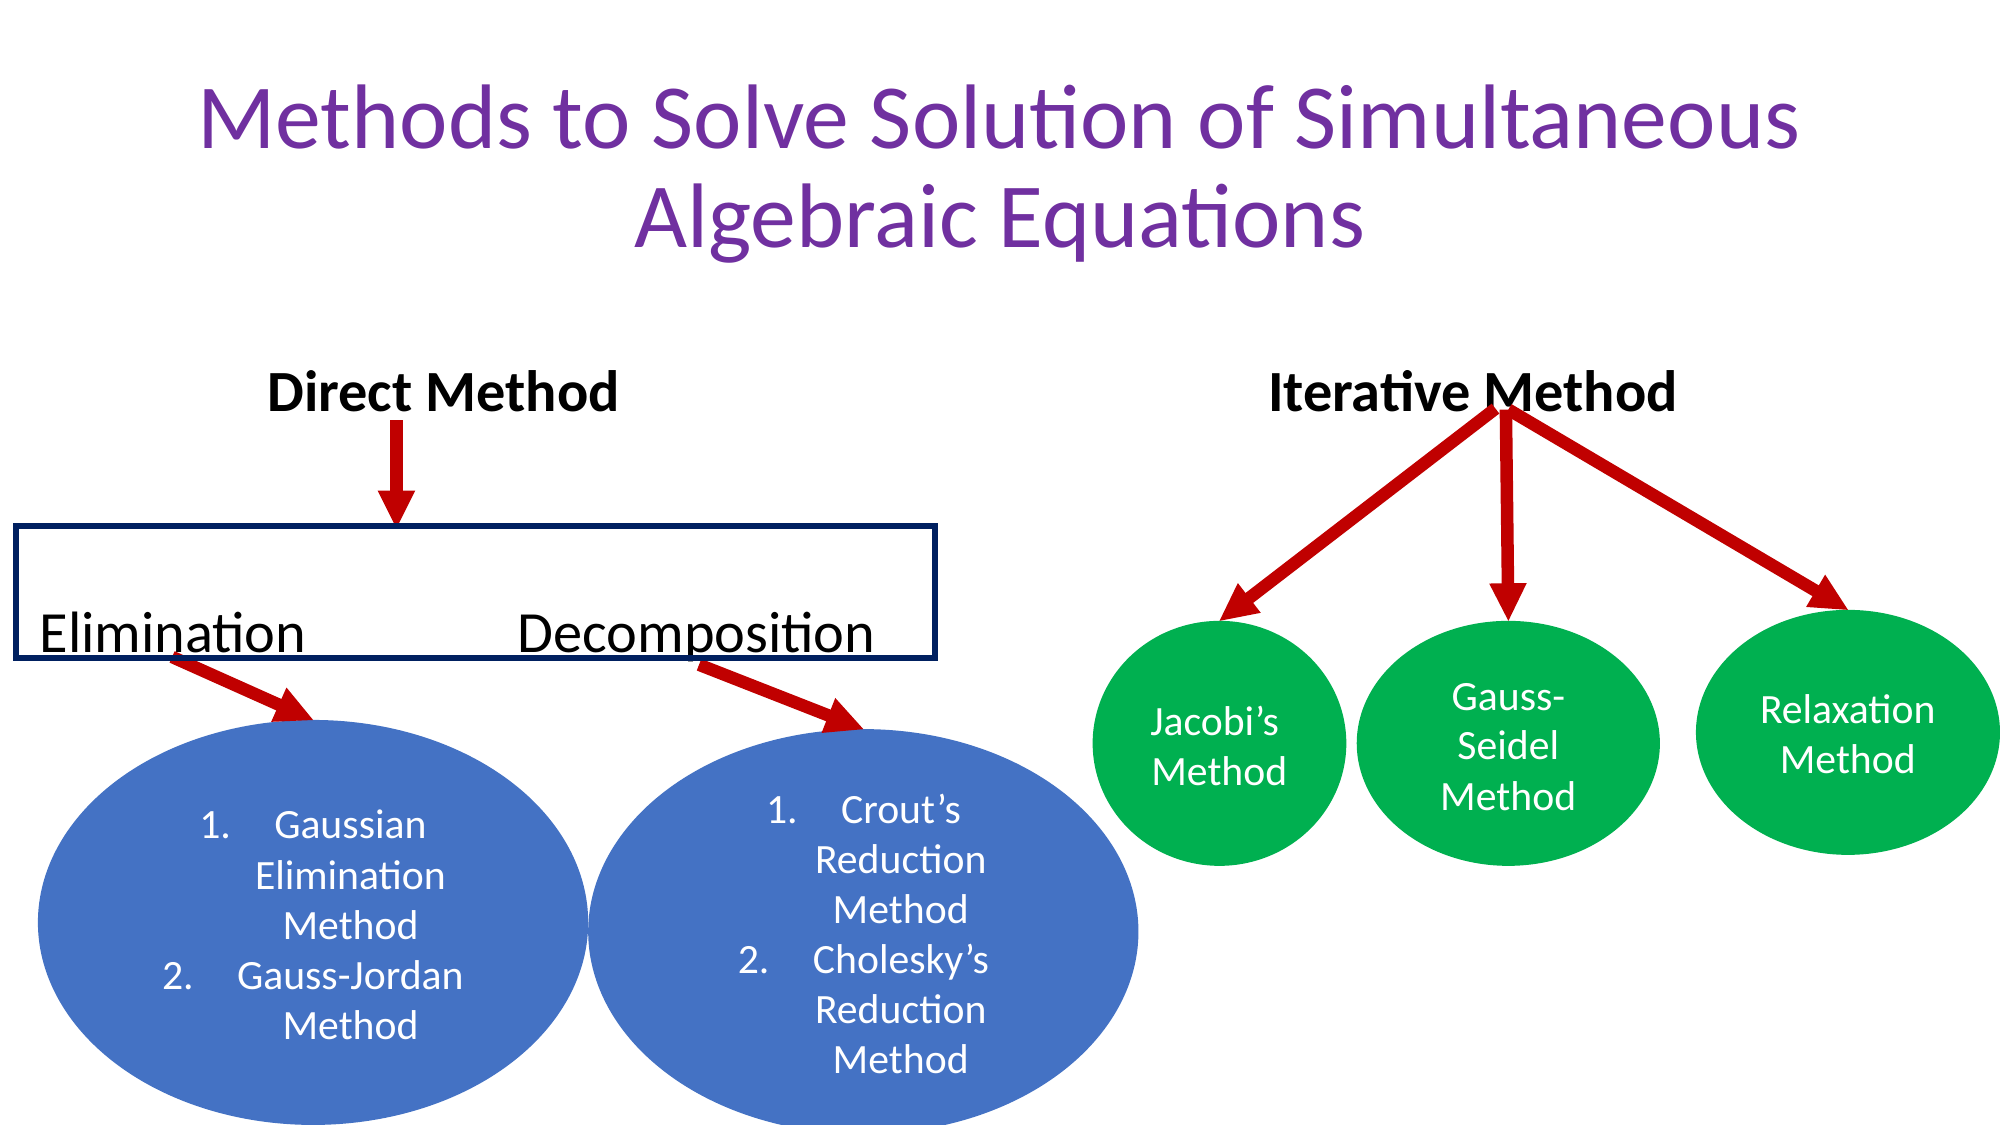

# Methods to Solve Solution of Simultaneous Algebraic Equations
Direct Method                                                 Iterative Method

Elimination                Decomposition
Relaxation
Method
Jacobi’s
Method
Gauss-Seidel
Method
Gaussian Elimination Method
Gauss-Jordan Method
Crout’s Reduction Method
Cholesky’s Reduction Method